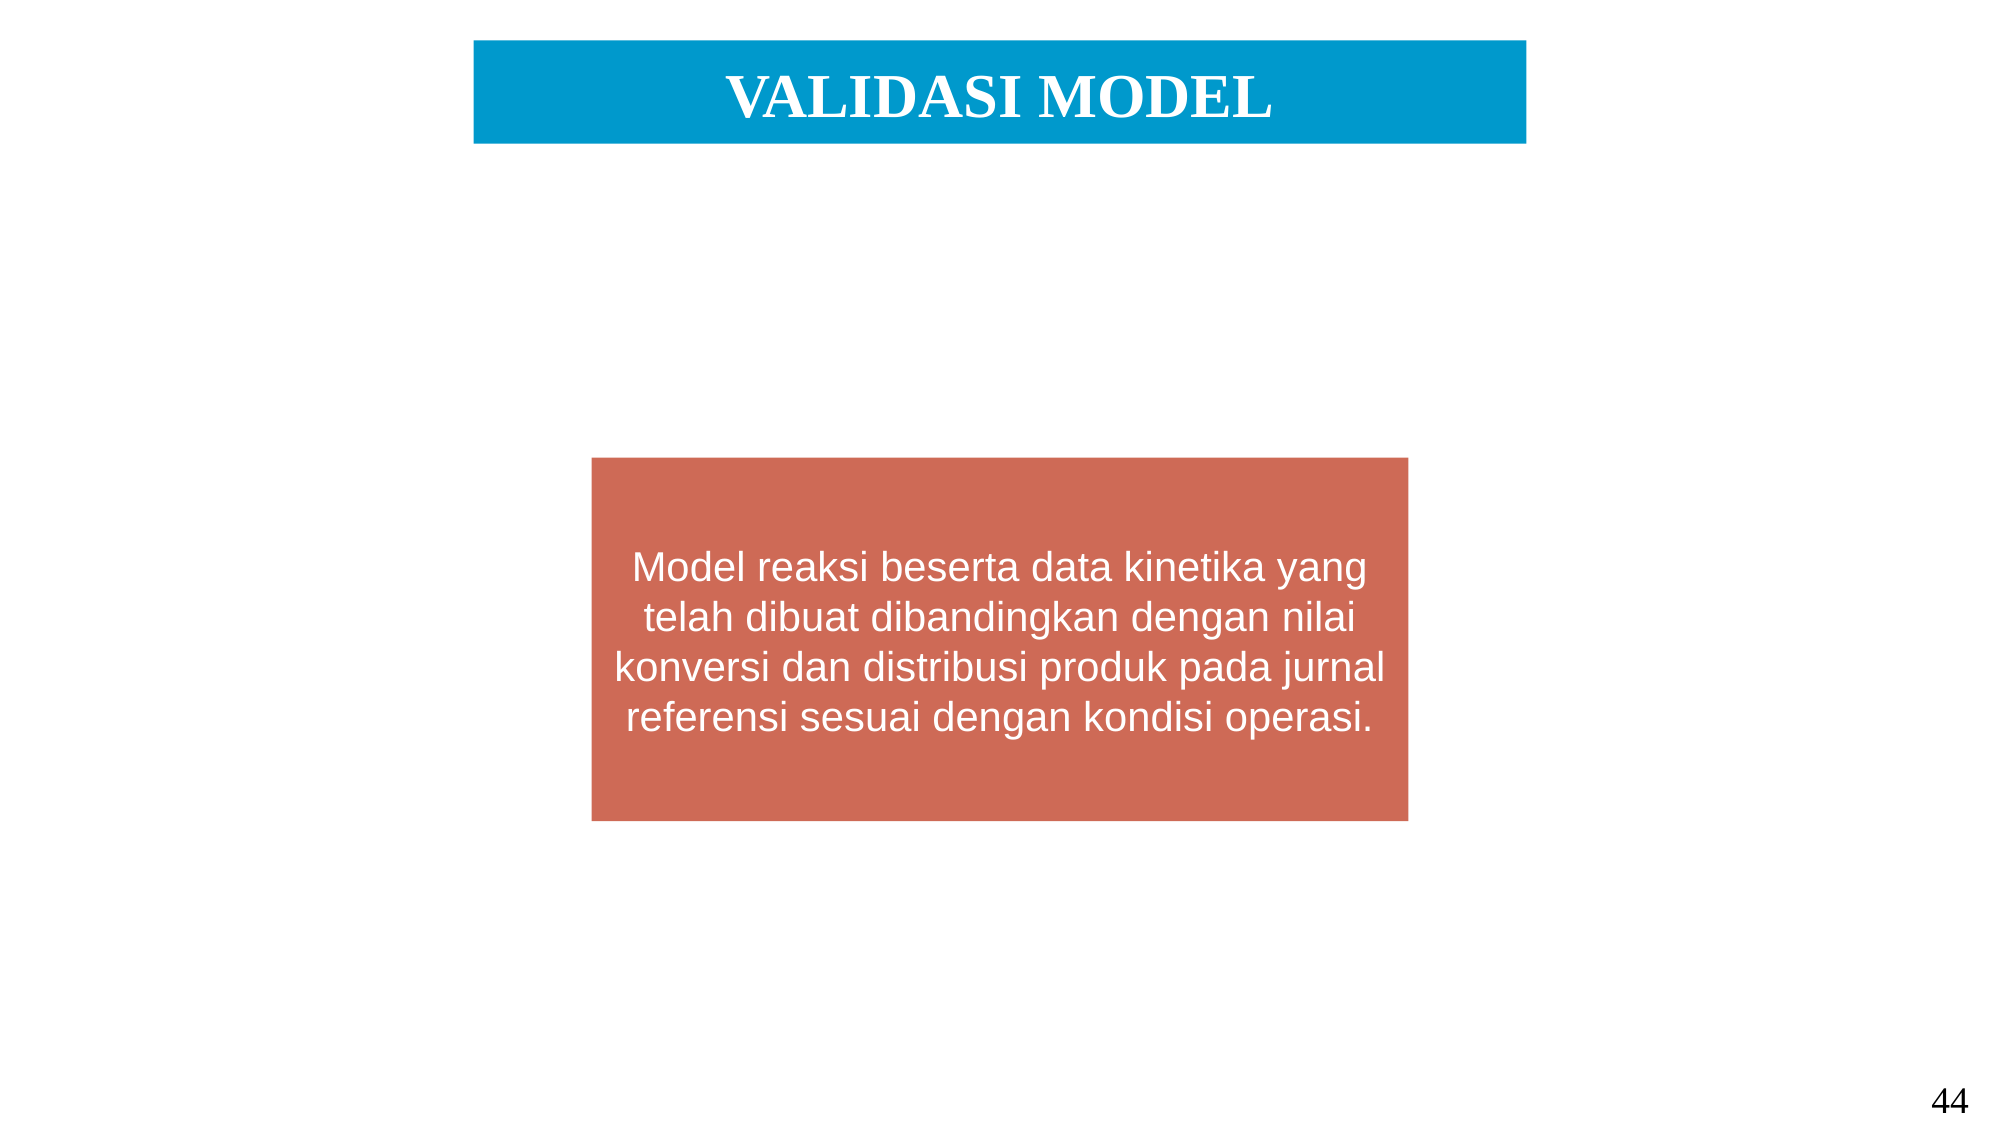

VALIDASI MODEL
Model reaksi beserta data kinetika yang telah dibuat dibandingkan dengan nilai konversi dan distribusi produk pada jurnal referensi sesuai dengan kondisi operasi.
44